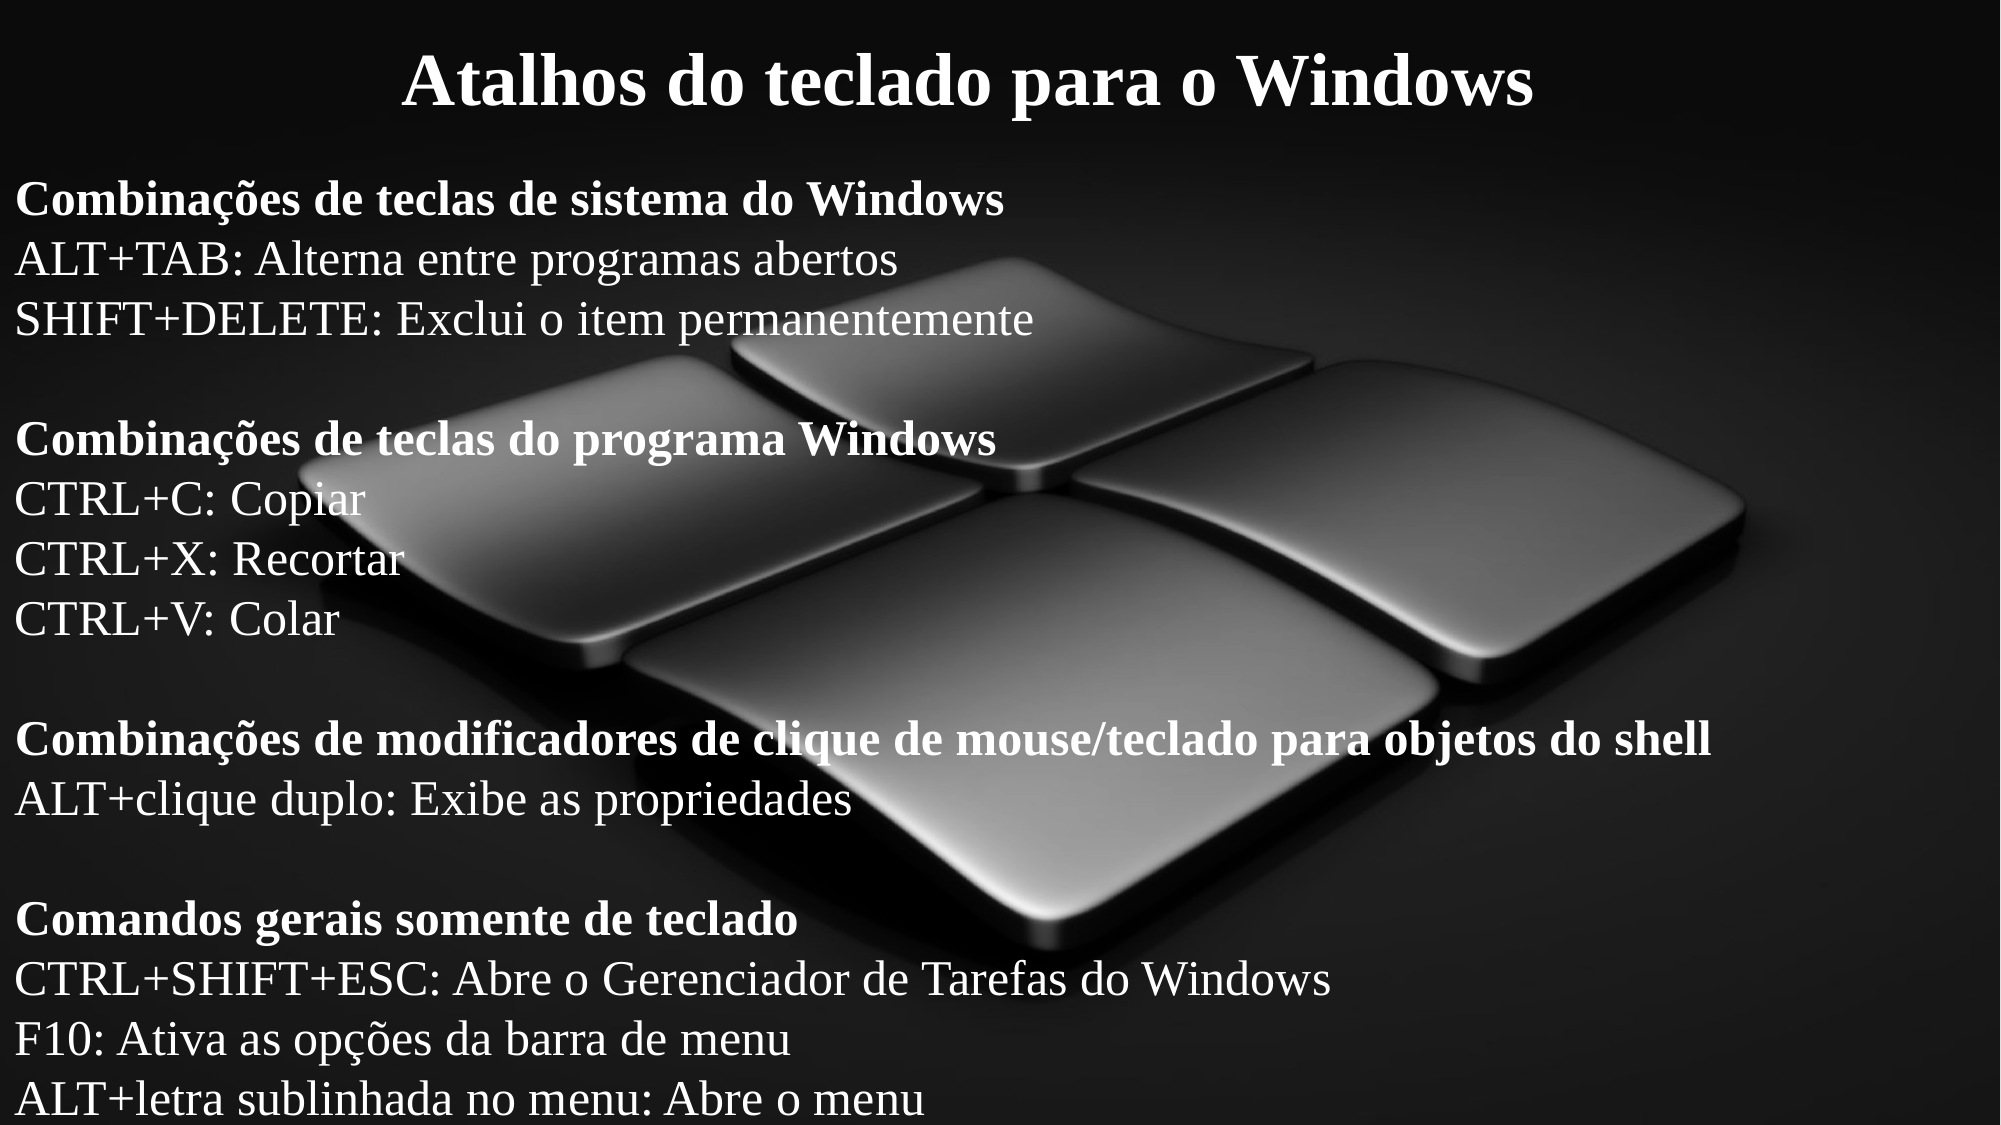

Atalhos do teclado para o Windows
Combinações de teclas de sistema do Windows
ALT+TAB: Alterna entre programas abertos
SHIFT+DELETE: Exclui o item permanentemente

Combinações de teclas do programa Windows
CTRL+C: Copiar
CTRL+X: Recortar
CTRL+V: Colar

Combinações de modificadores de clique de mouse/teclado para objetos do shell
ALT+clique duplo: Exibe as propriedades

Comandos gerais somente de teclado
CTRL+SHIFT+ESC: Abre o Gerenciador de Tarefas do Windows
F10: Ativa as opções da barra de menu
ALT+letra sublinhada no menu: Abre o menu